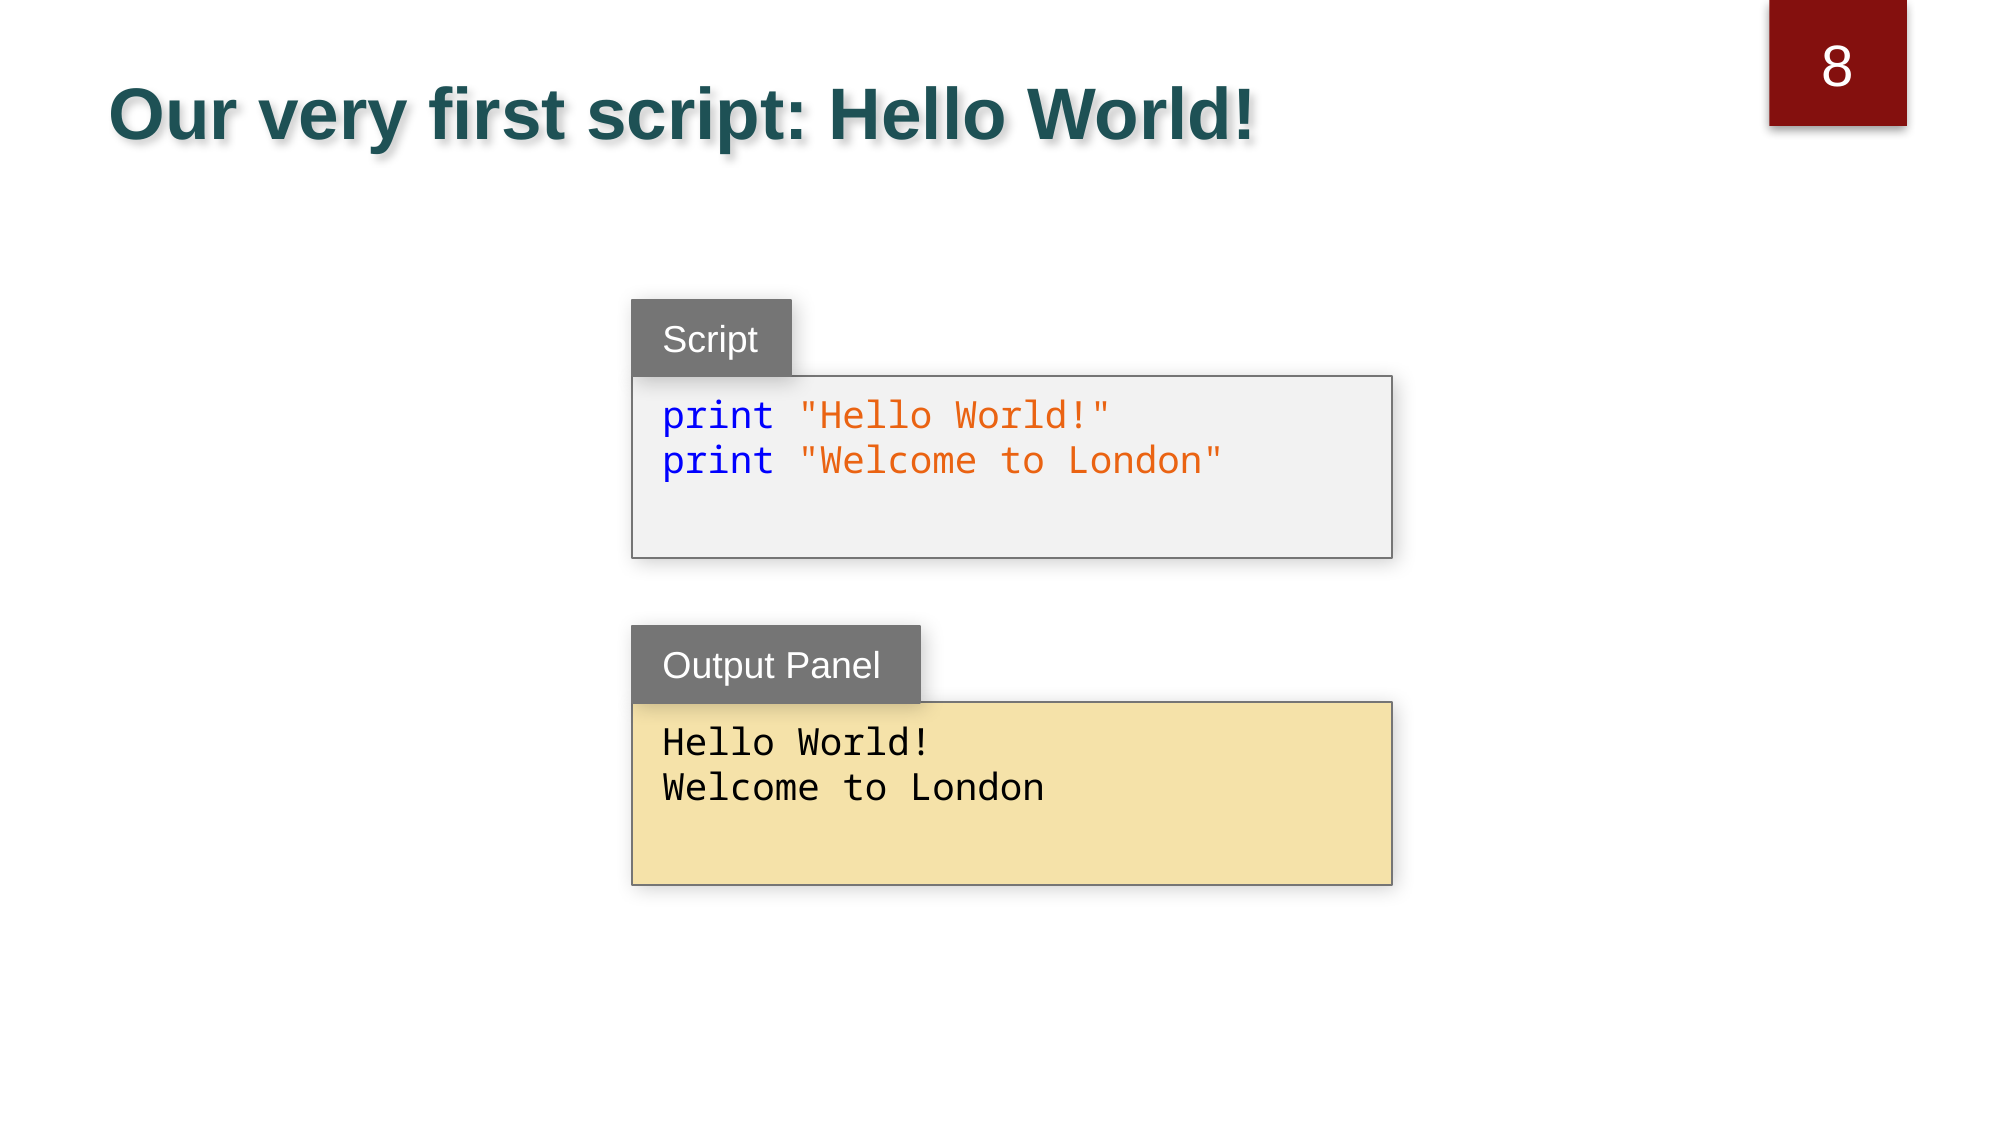

8
# Our very first script: Hello World!
Script
print "Hello World!"
print "Welcome to London"
Output Panel
Hello World!
Welcome to London